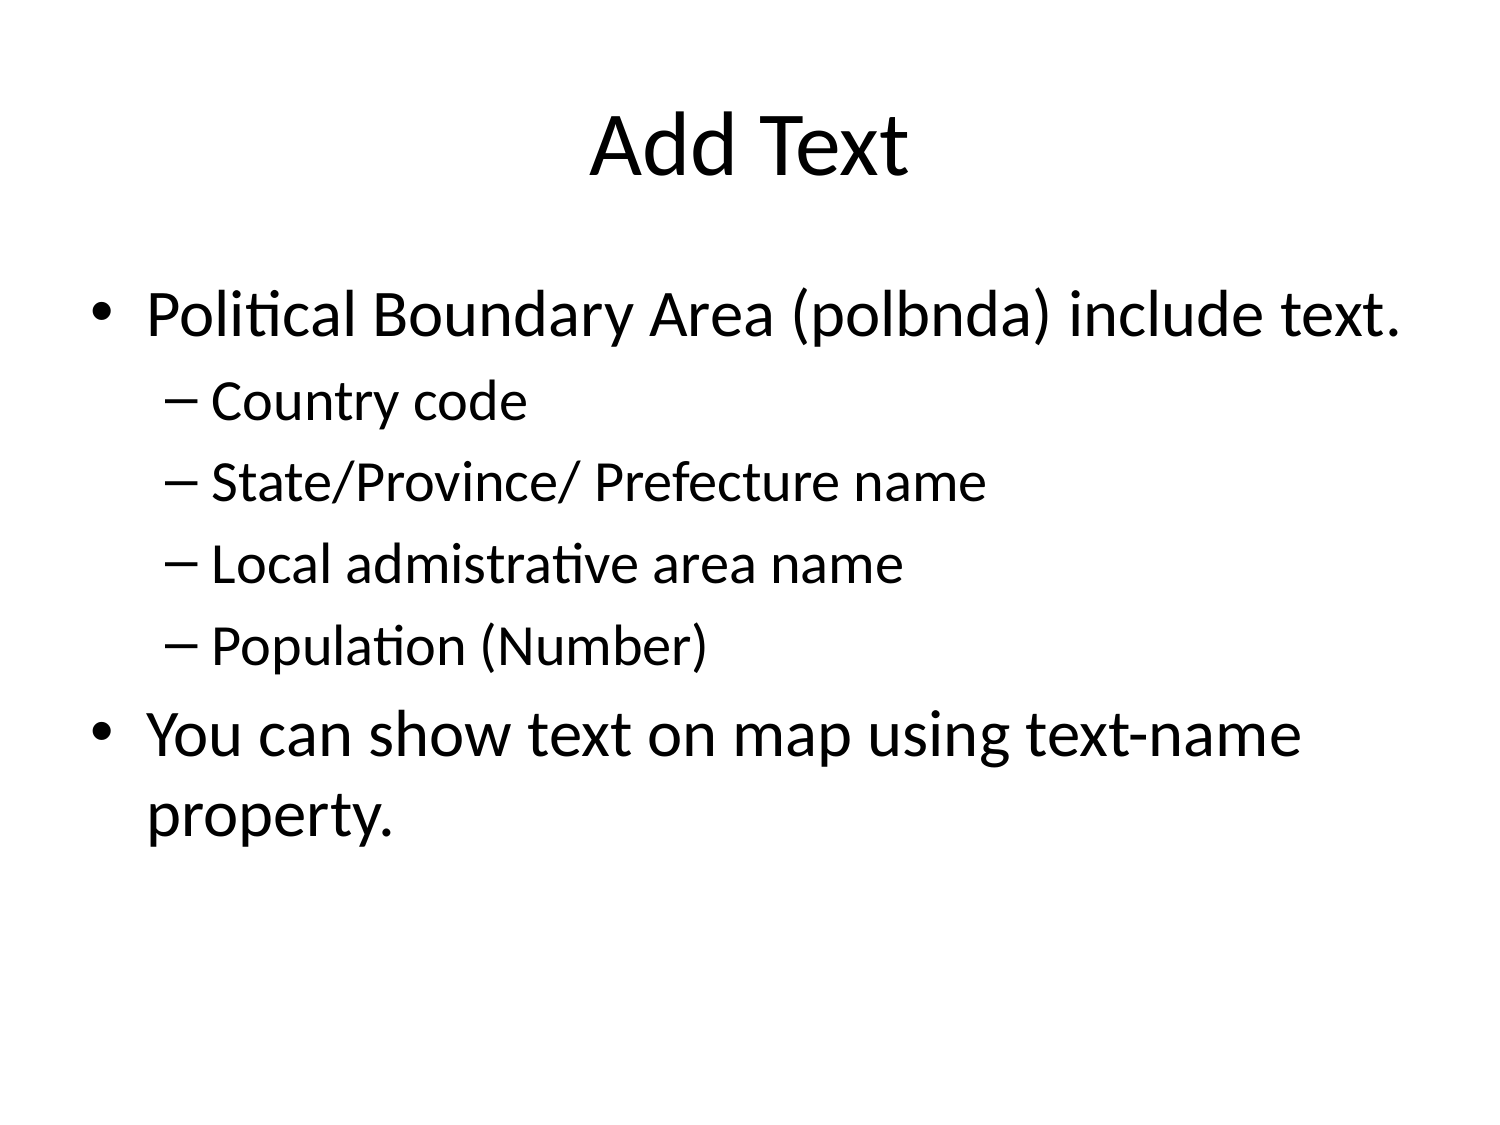

# Add Text
Political Boundary Area (polbnda) include text.
Country code
State/Province/ Prefecture name
Local admistrative area name
Population (Number)
You can show text on map using text-name property.